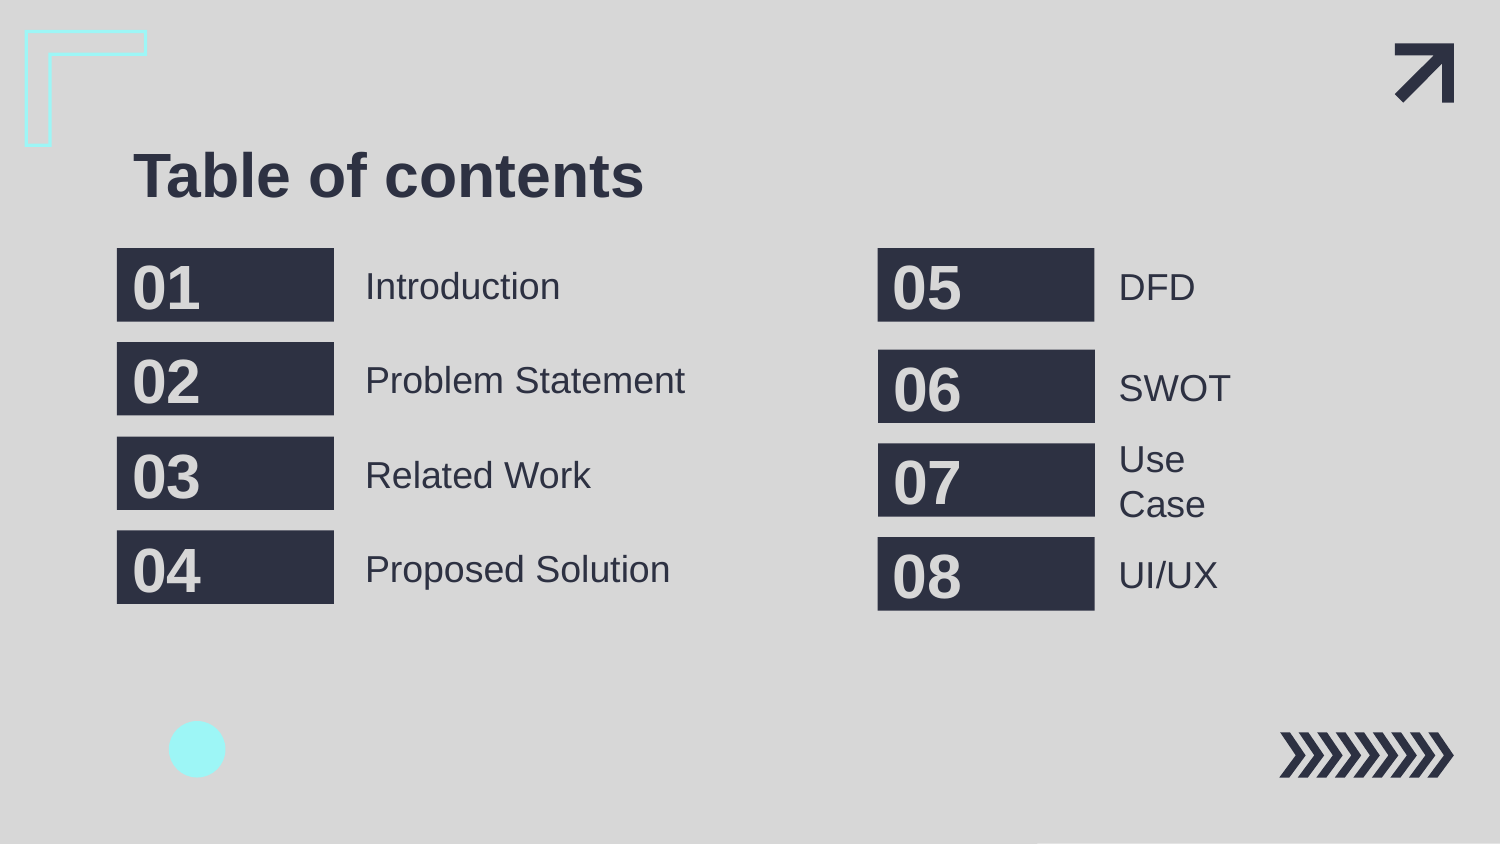

# Table of contents
01
Introduction
05
DFD
02
Problem Statement
06
SWOT
03
Related Work
07
Use Case
04
Proposed Solution
08
UI/UX